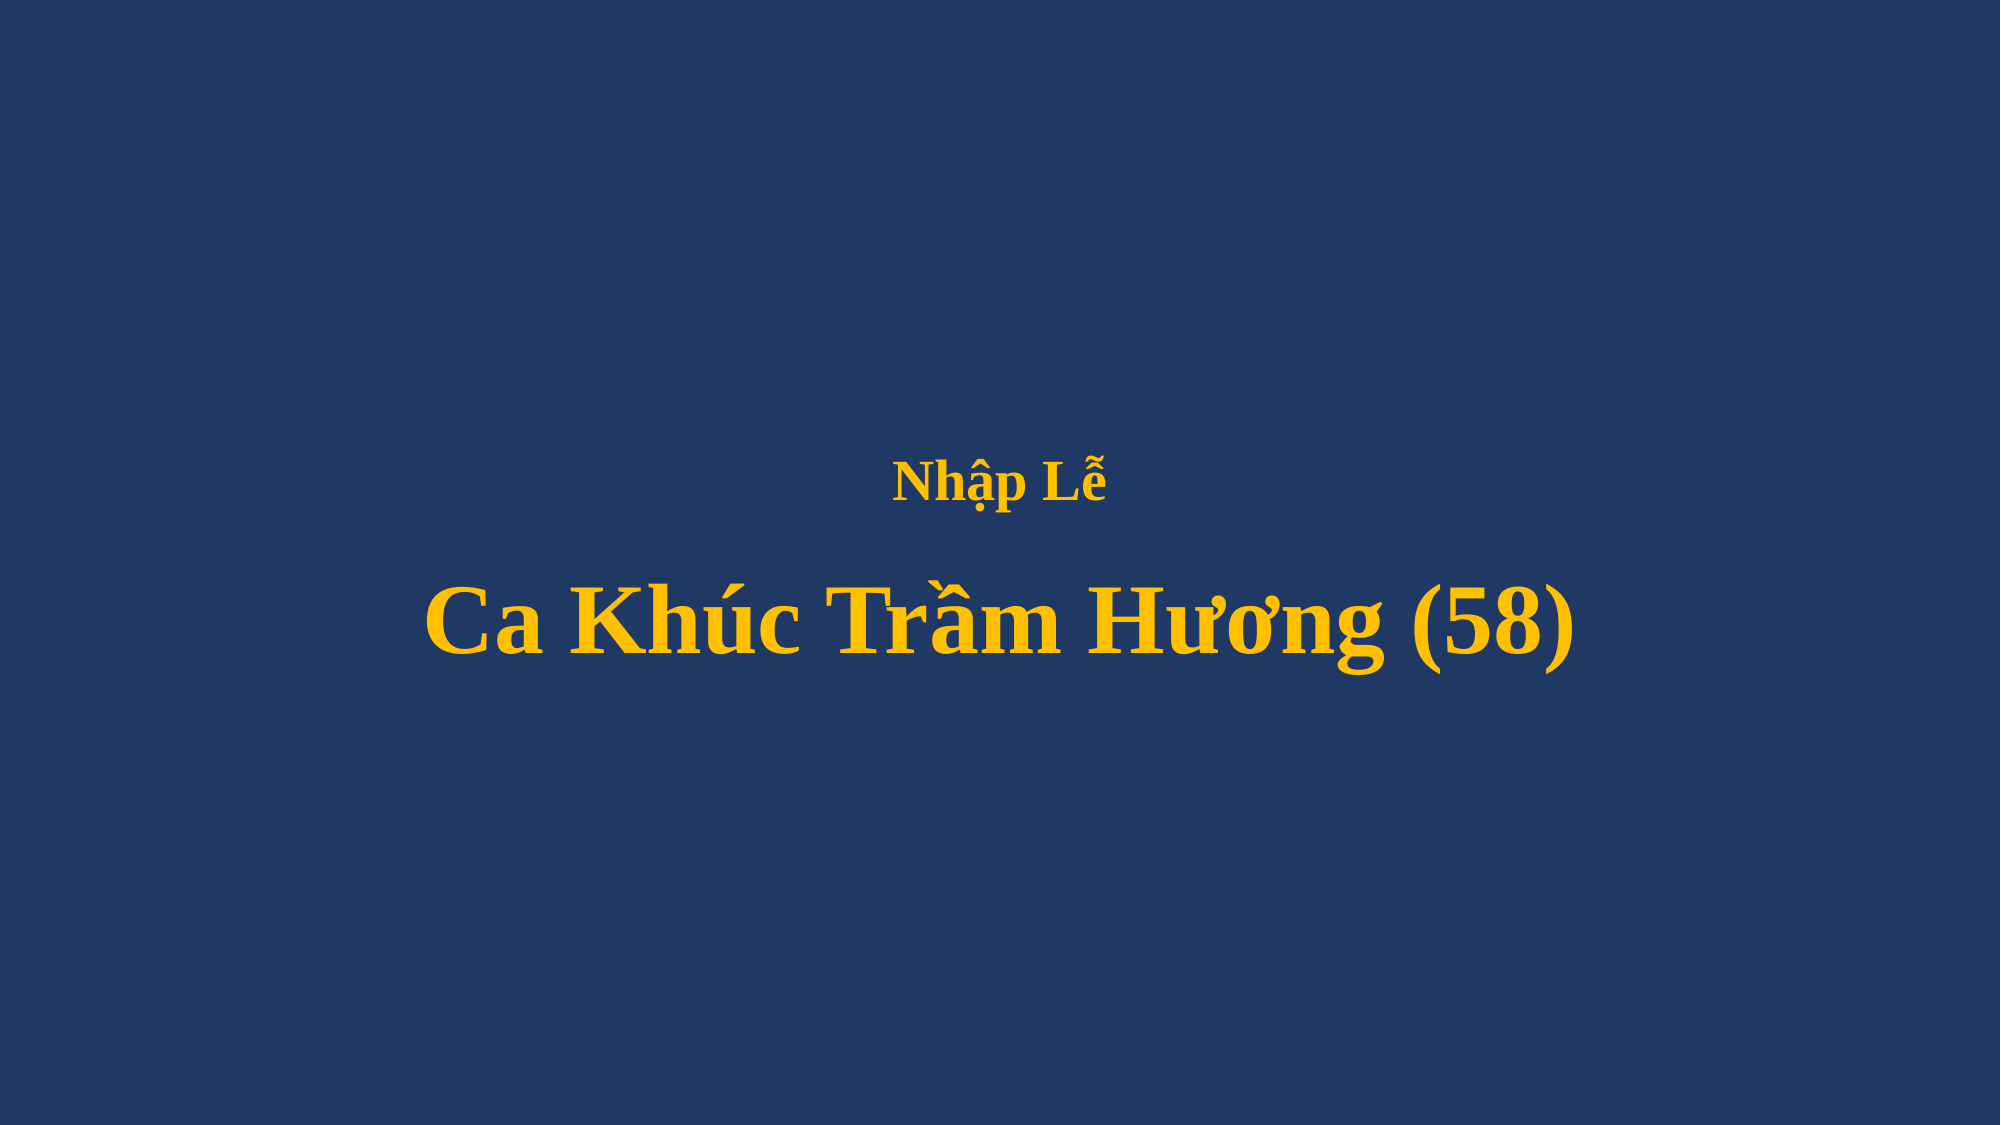

# Nhập Lễ Ca Khúc Trầm Hương (58)